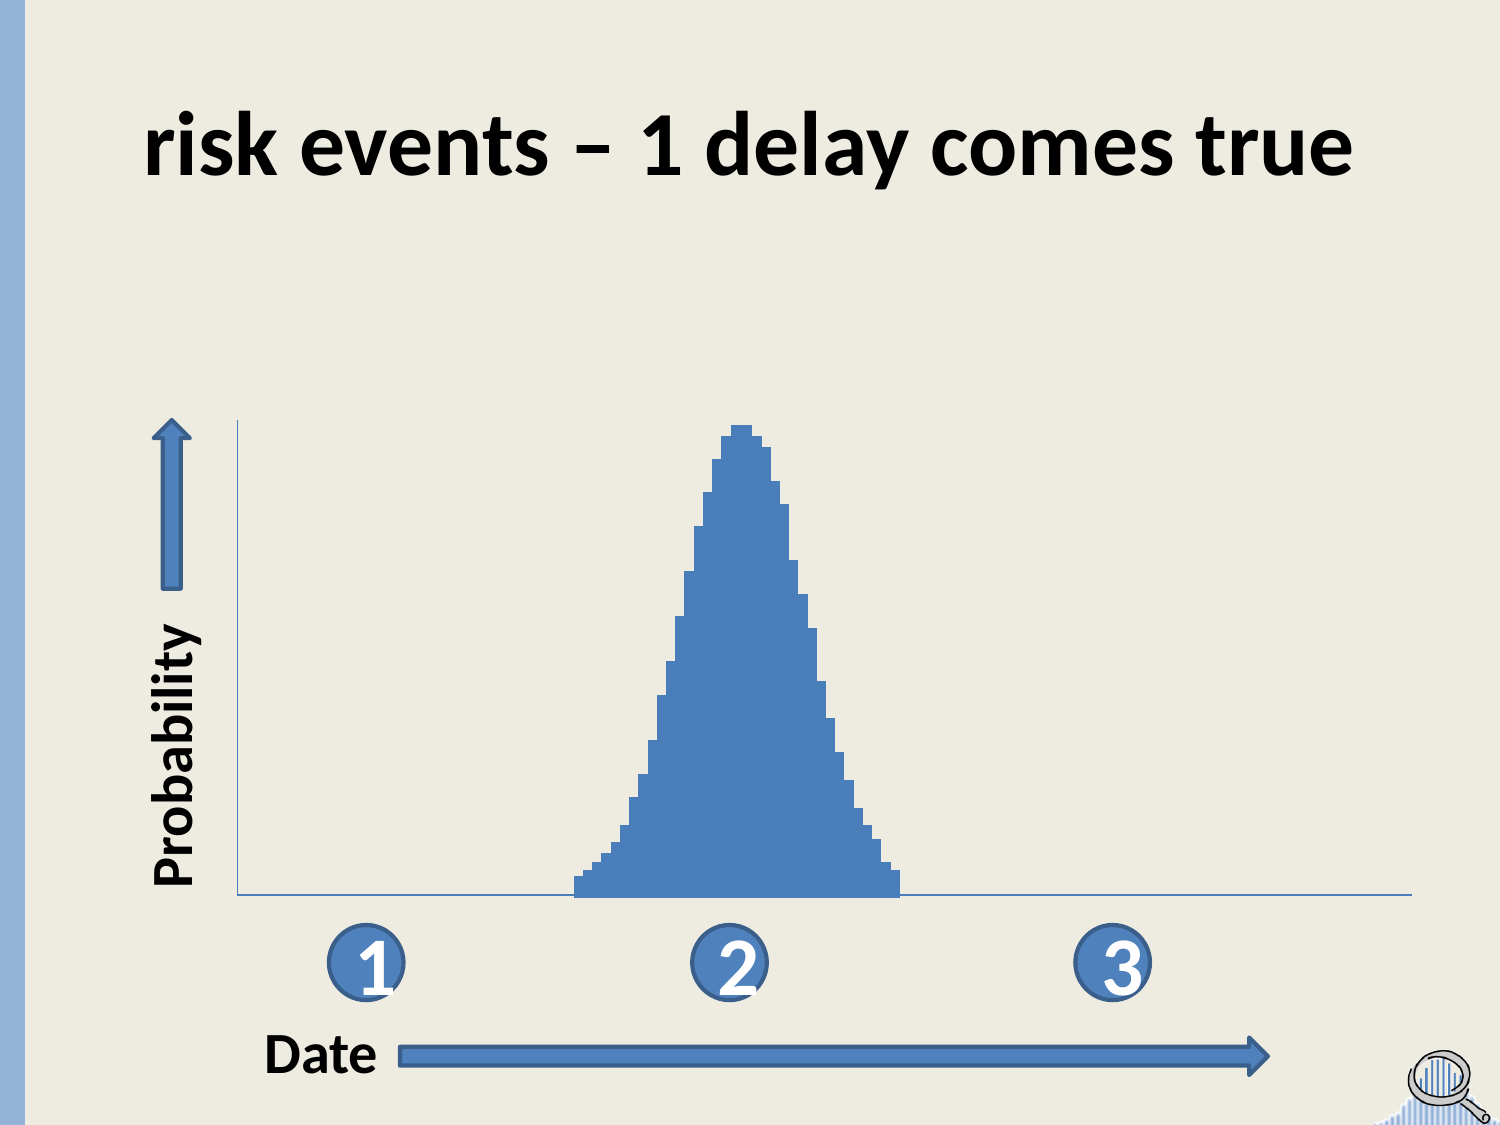

# risk events – 1 delay comes true

Probability
1
2
3
Date